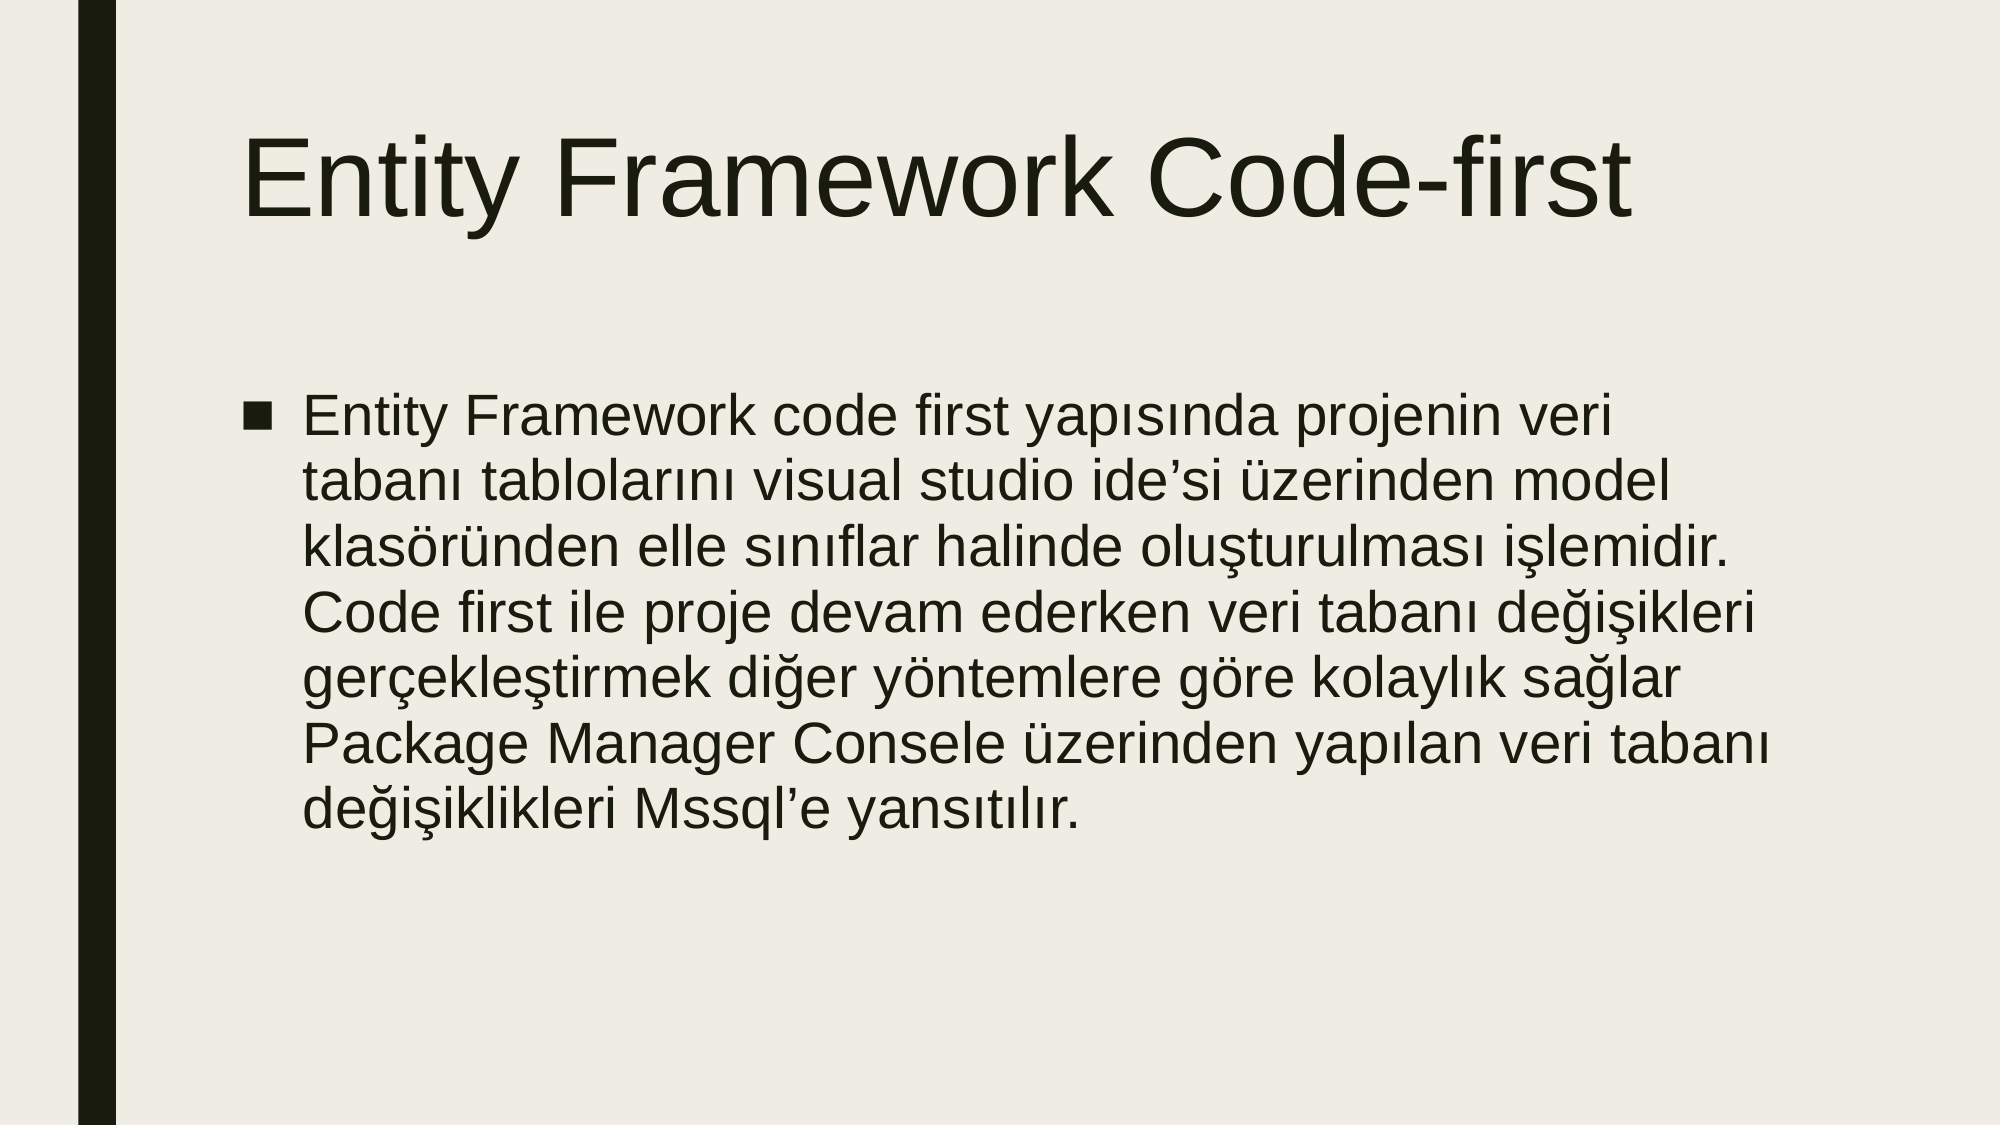

# Entity Framework Code-first
Entity Framework code first yapısında projenin veri tabanı tablolarını visual studio ide’si üzerinden model klasöründen elle sınıflar halinde oluşturulması işlemidir. Code first ile proje devam ederken veri tabanı değişikleri gerçekleştirmek diğer yöntemlere göre kolaylık sağlar Package Manager Consele üzerinden yapılan veri tabanı değişiklikleri Mssql’e yansıtılır.